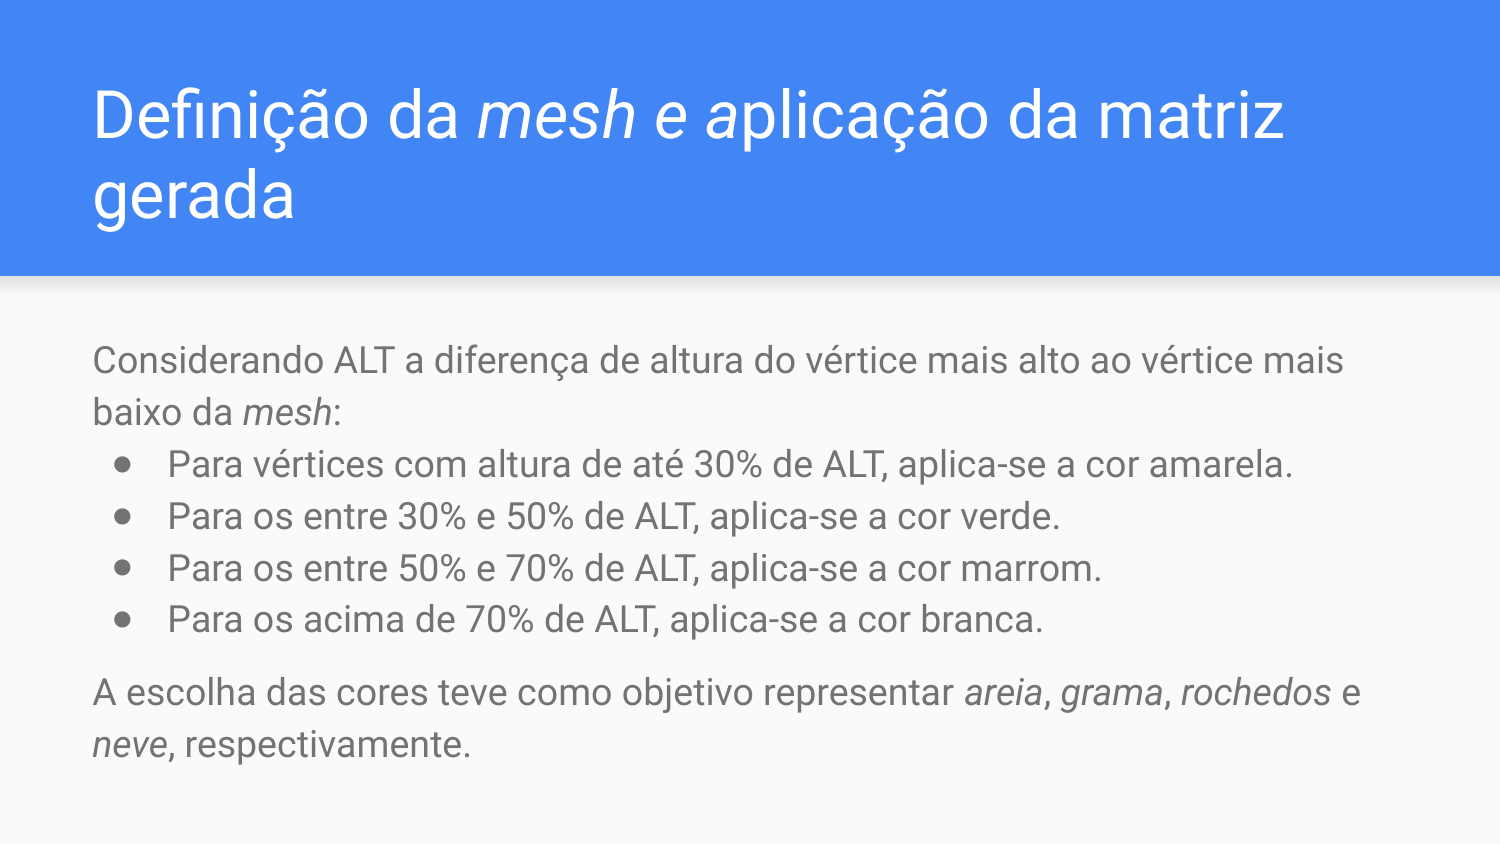

# Definição da mesh e aplicação da matriz gerada
Considerando ALT a diferença de altura do vértice mais alto ao vértice mais baixo da mesh:
Para vértices com altura de até 30% de ALT, aplica-se a cor amarela.
Para os entre 30% e 50% de ALT, aplica-se a cor verde.
Para os entre 50% e 70% de ALT, aplica-se a cor marrom.
Para os acima de 70% de ALT, aplica-se a cor branca.
A escolha das cores teve como objetivo representar areia, grama, rochedos e neve, respectivamente.